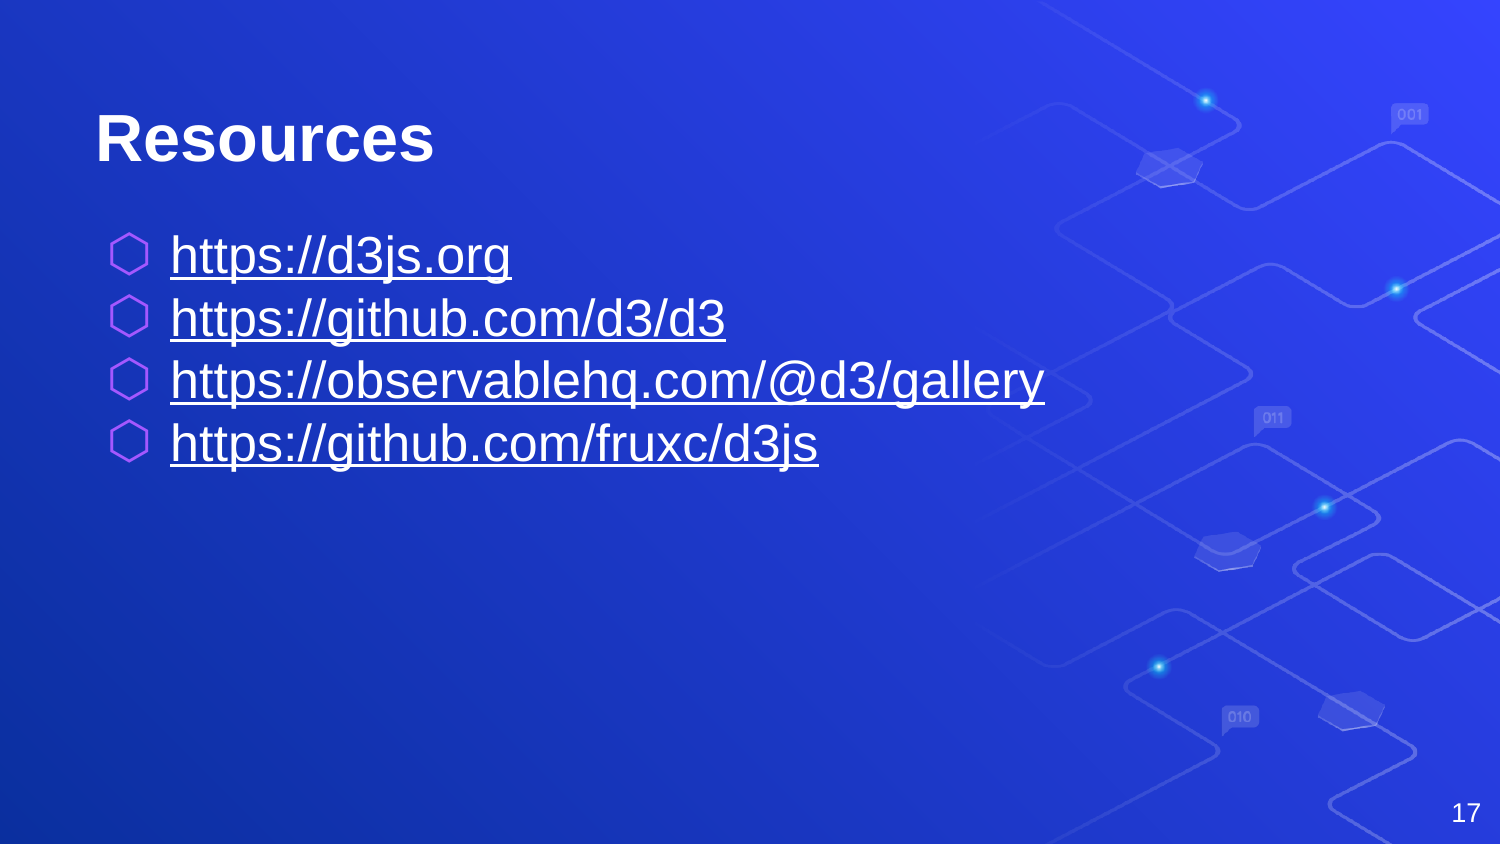

# Resources
https://d3js.org
https://github.com/d3/d3
https://observablehq.com/@d3/gallery
https://github.com/fruxc/d3js
17